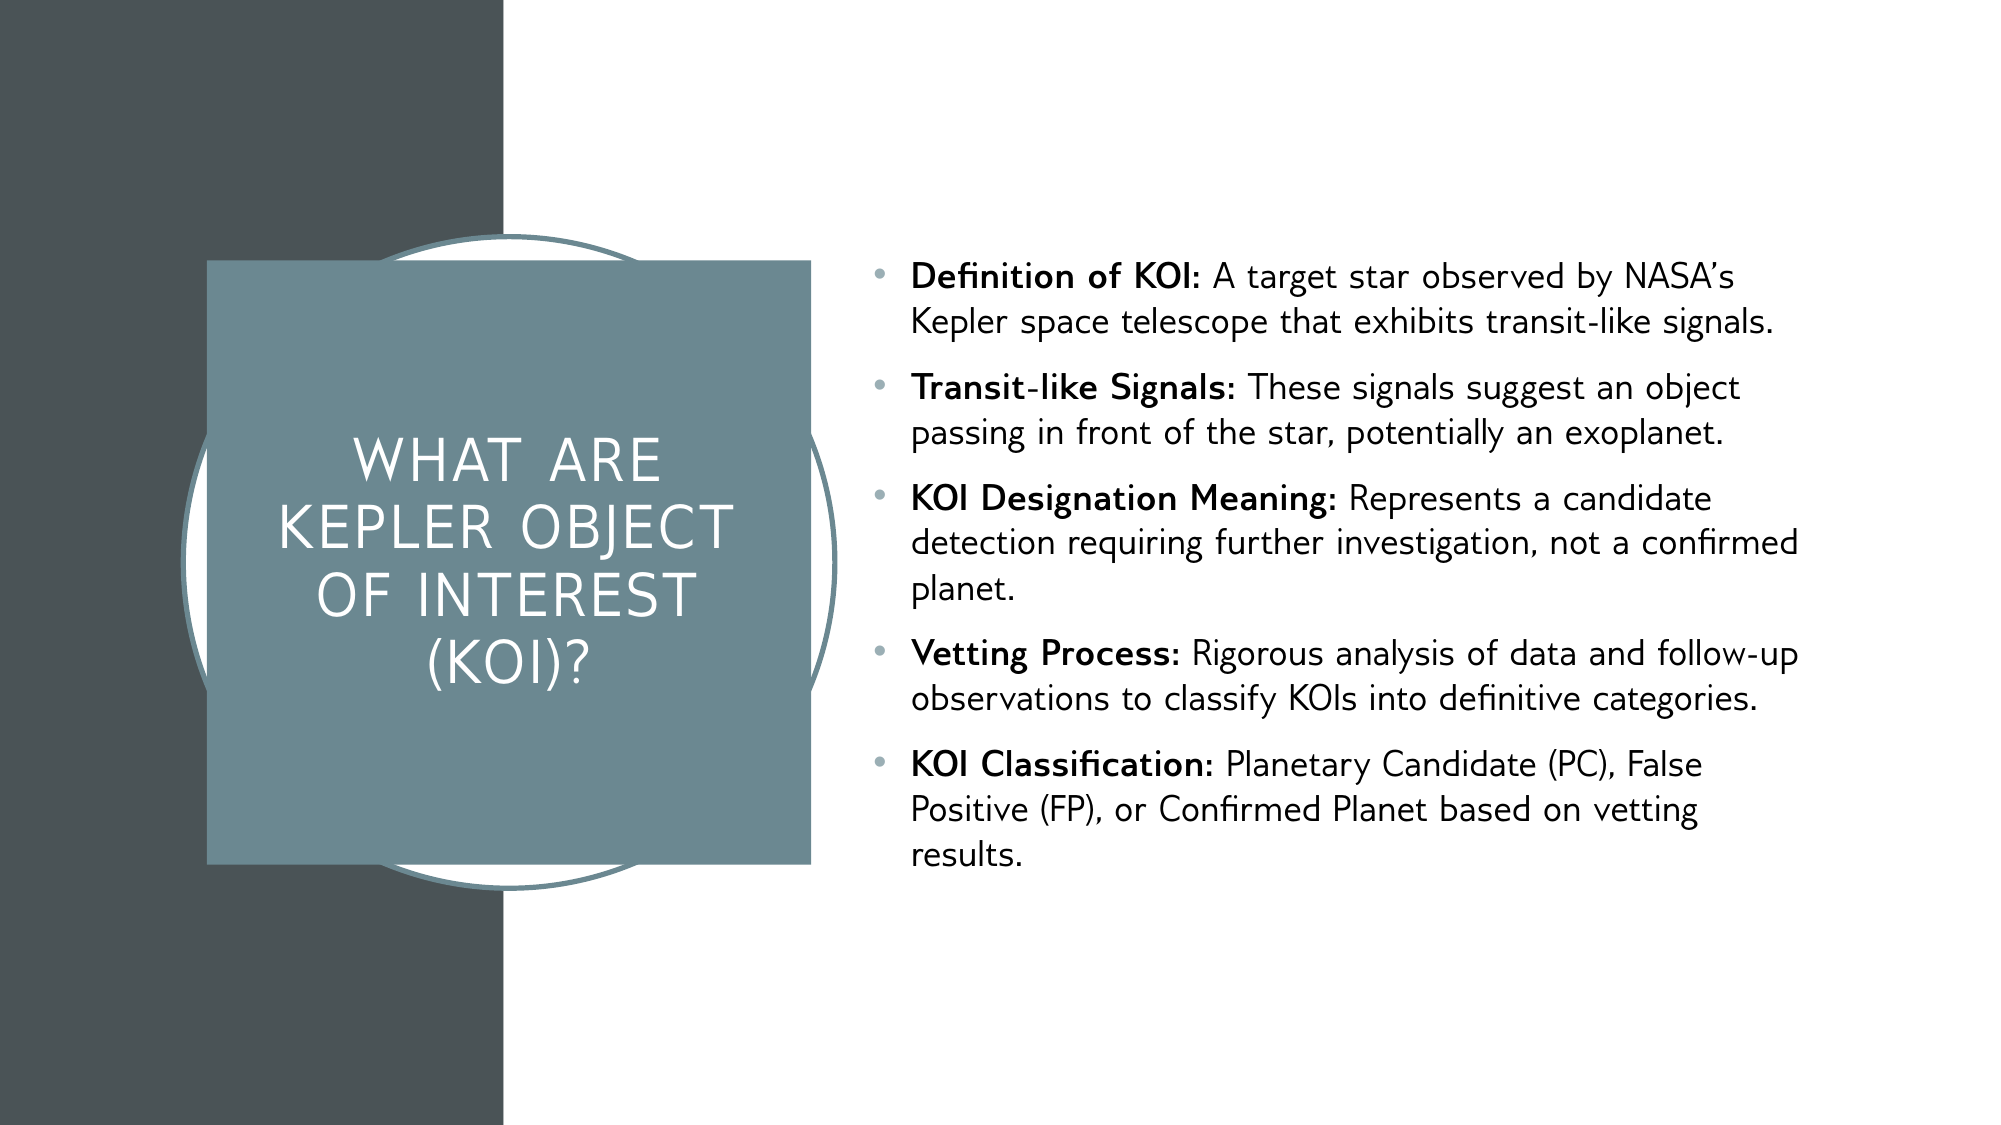

Definition of KOI: A target star observed by NASA’s Kepler space telescope that exhibits transit-like signals.
Transit-like Signals: These signals suggest an object passing in front of the star, potentially an exoplanet.
KOI Designation Meaning: Represents a candidate detection requiring further investigation, not a confirmed planet.
Vetting Process: Rigorous analysis of data and follow-up observations to classify KOIs into definitive categories.
KOI Classification: Planetary Candidate (PC), False Positive (FP), or Confirmed Planet based on vetting results.

# What are Kepler Object of interest (KOI)?